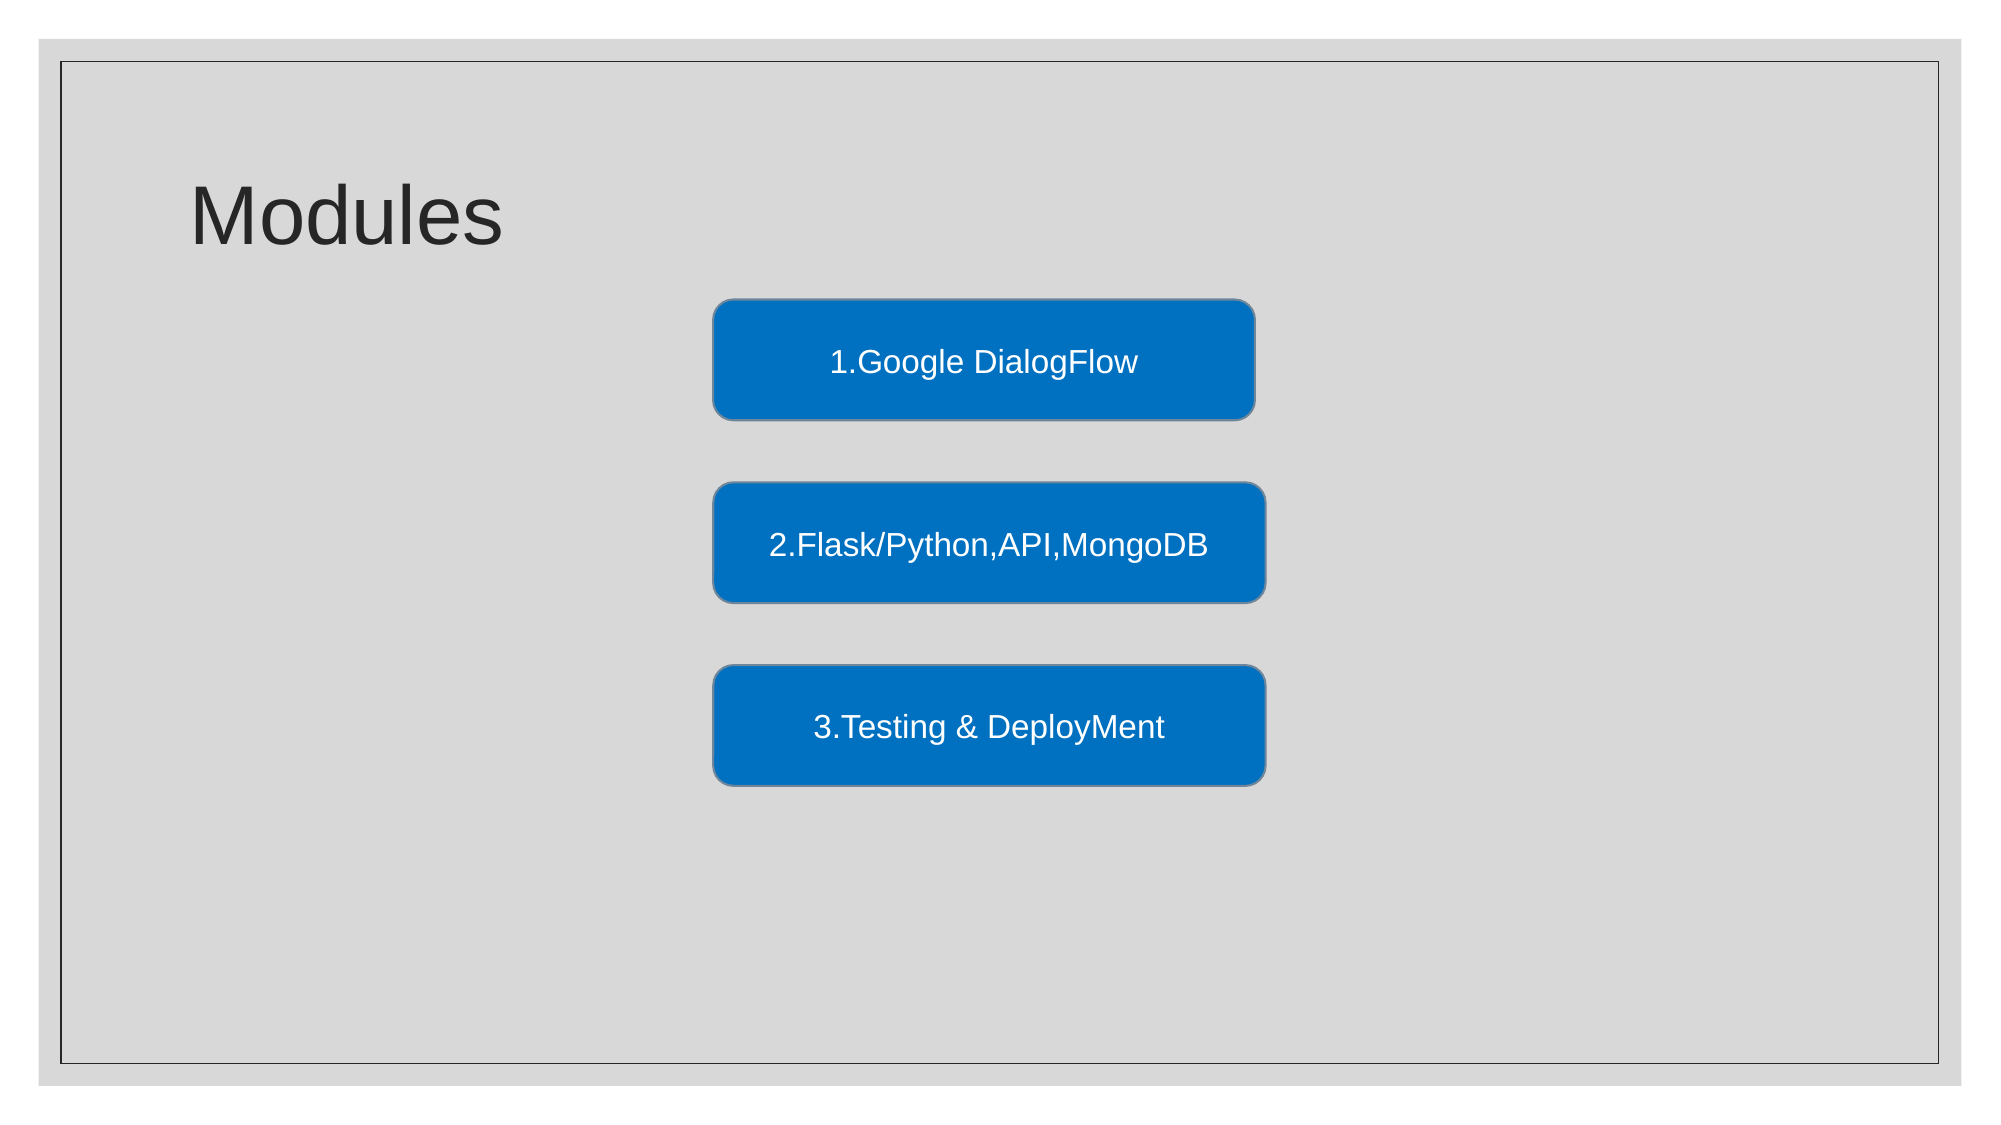

# Modules
1.Google DialogFlow
2.Flask/Python,API,MongoDB
3.Testing & DeployMent